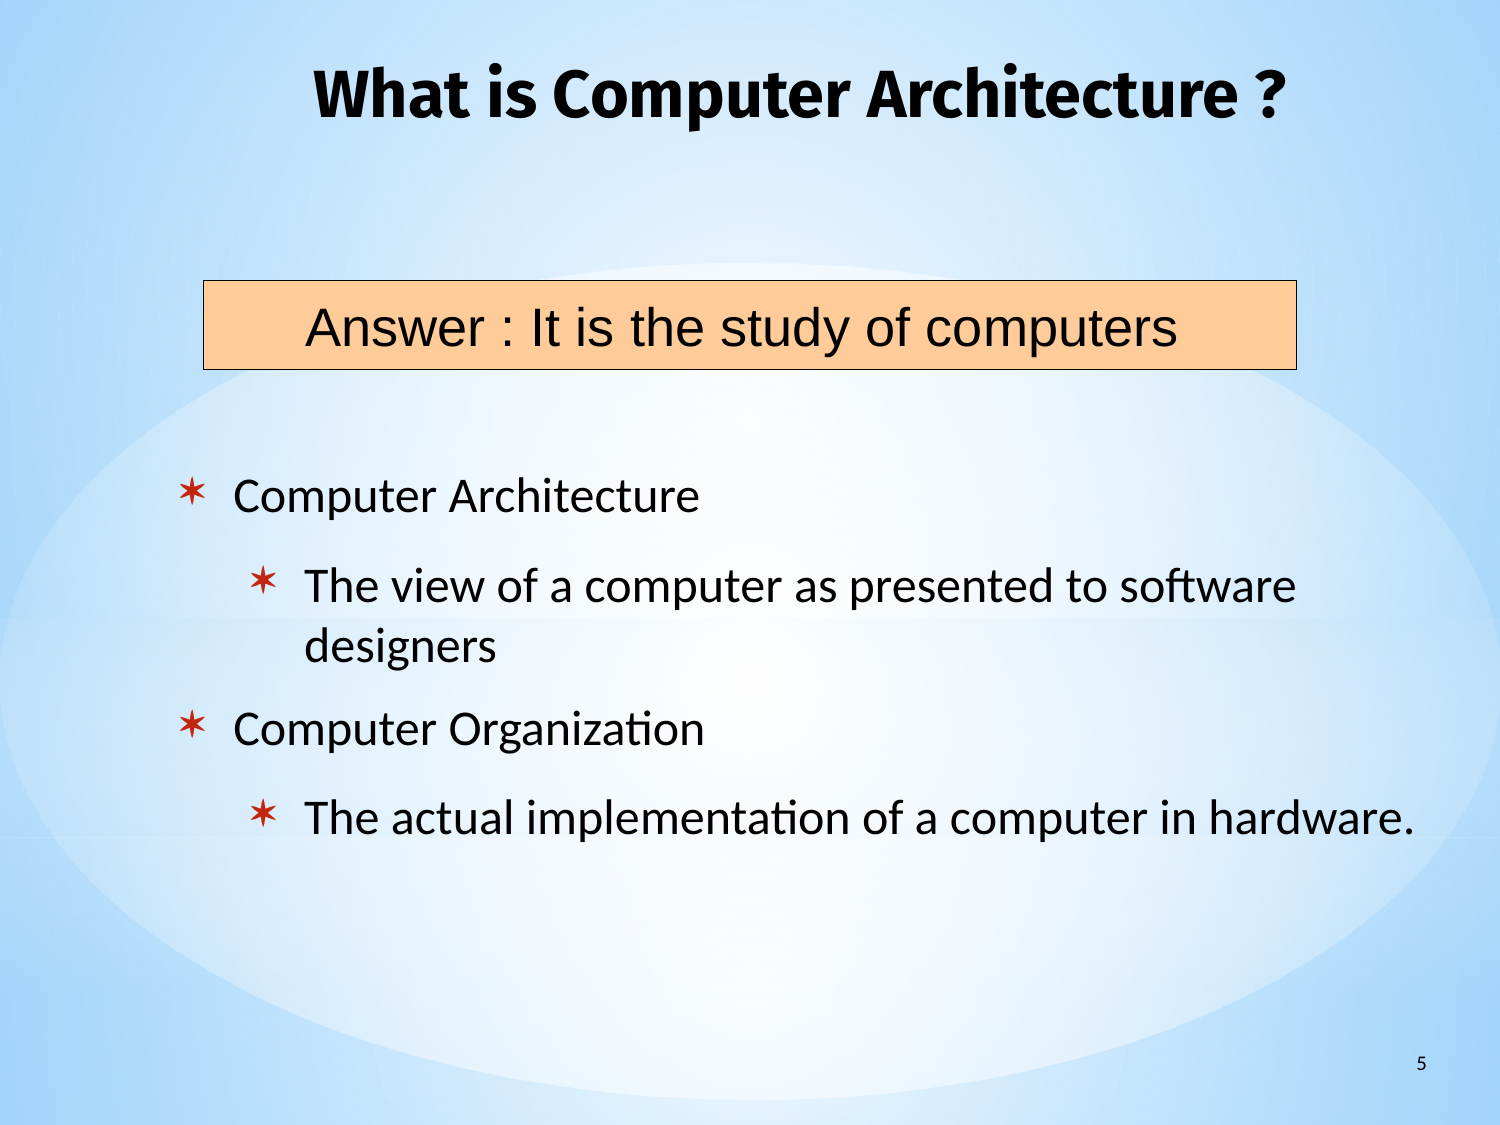

What is Computer Architecture ?
Answer : It is the study of computers
Computer Architecture
The view of a computer as presented to software designers
Computer Organization
The actual implementation of a computer in hardware.
5